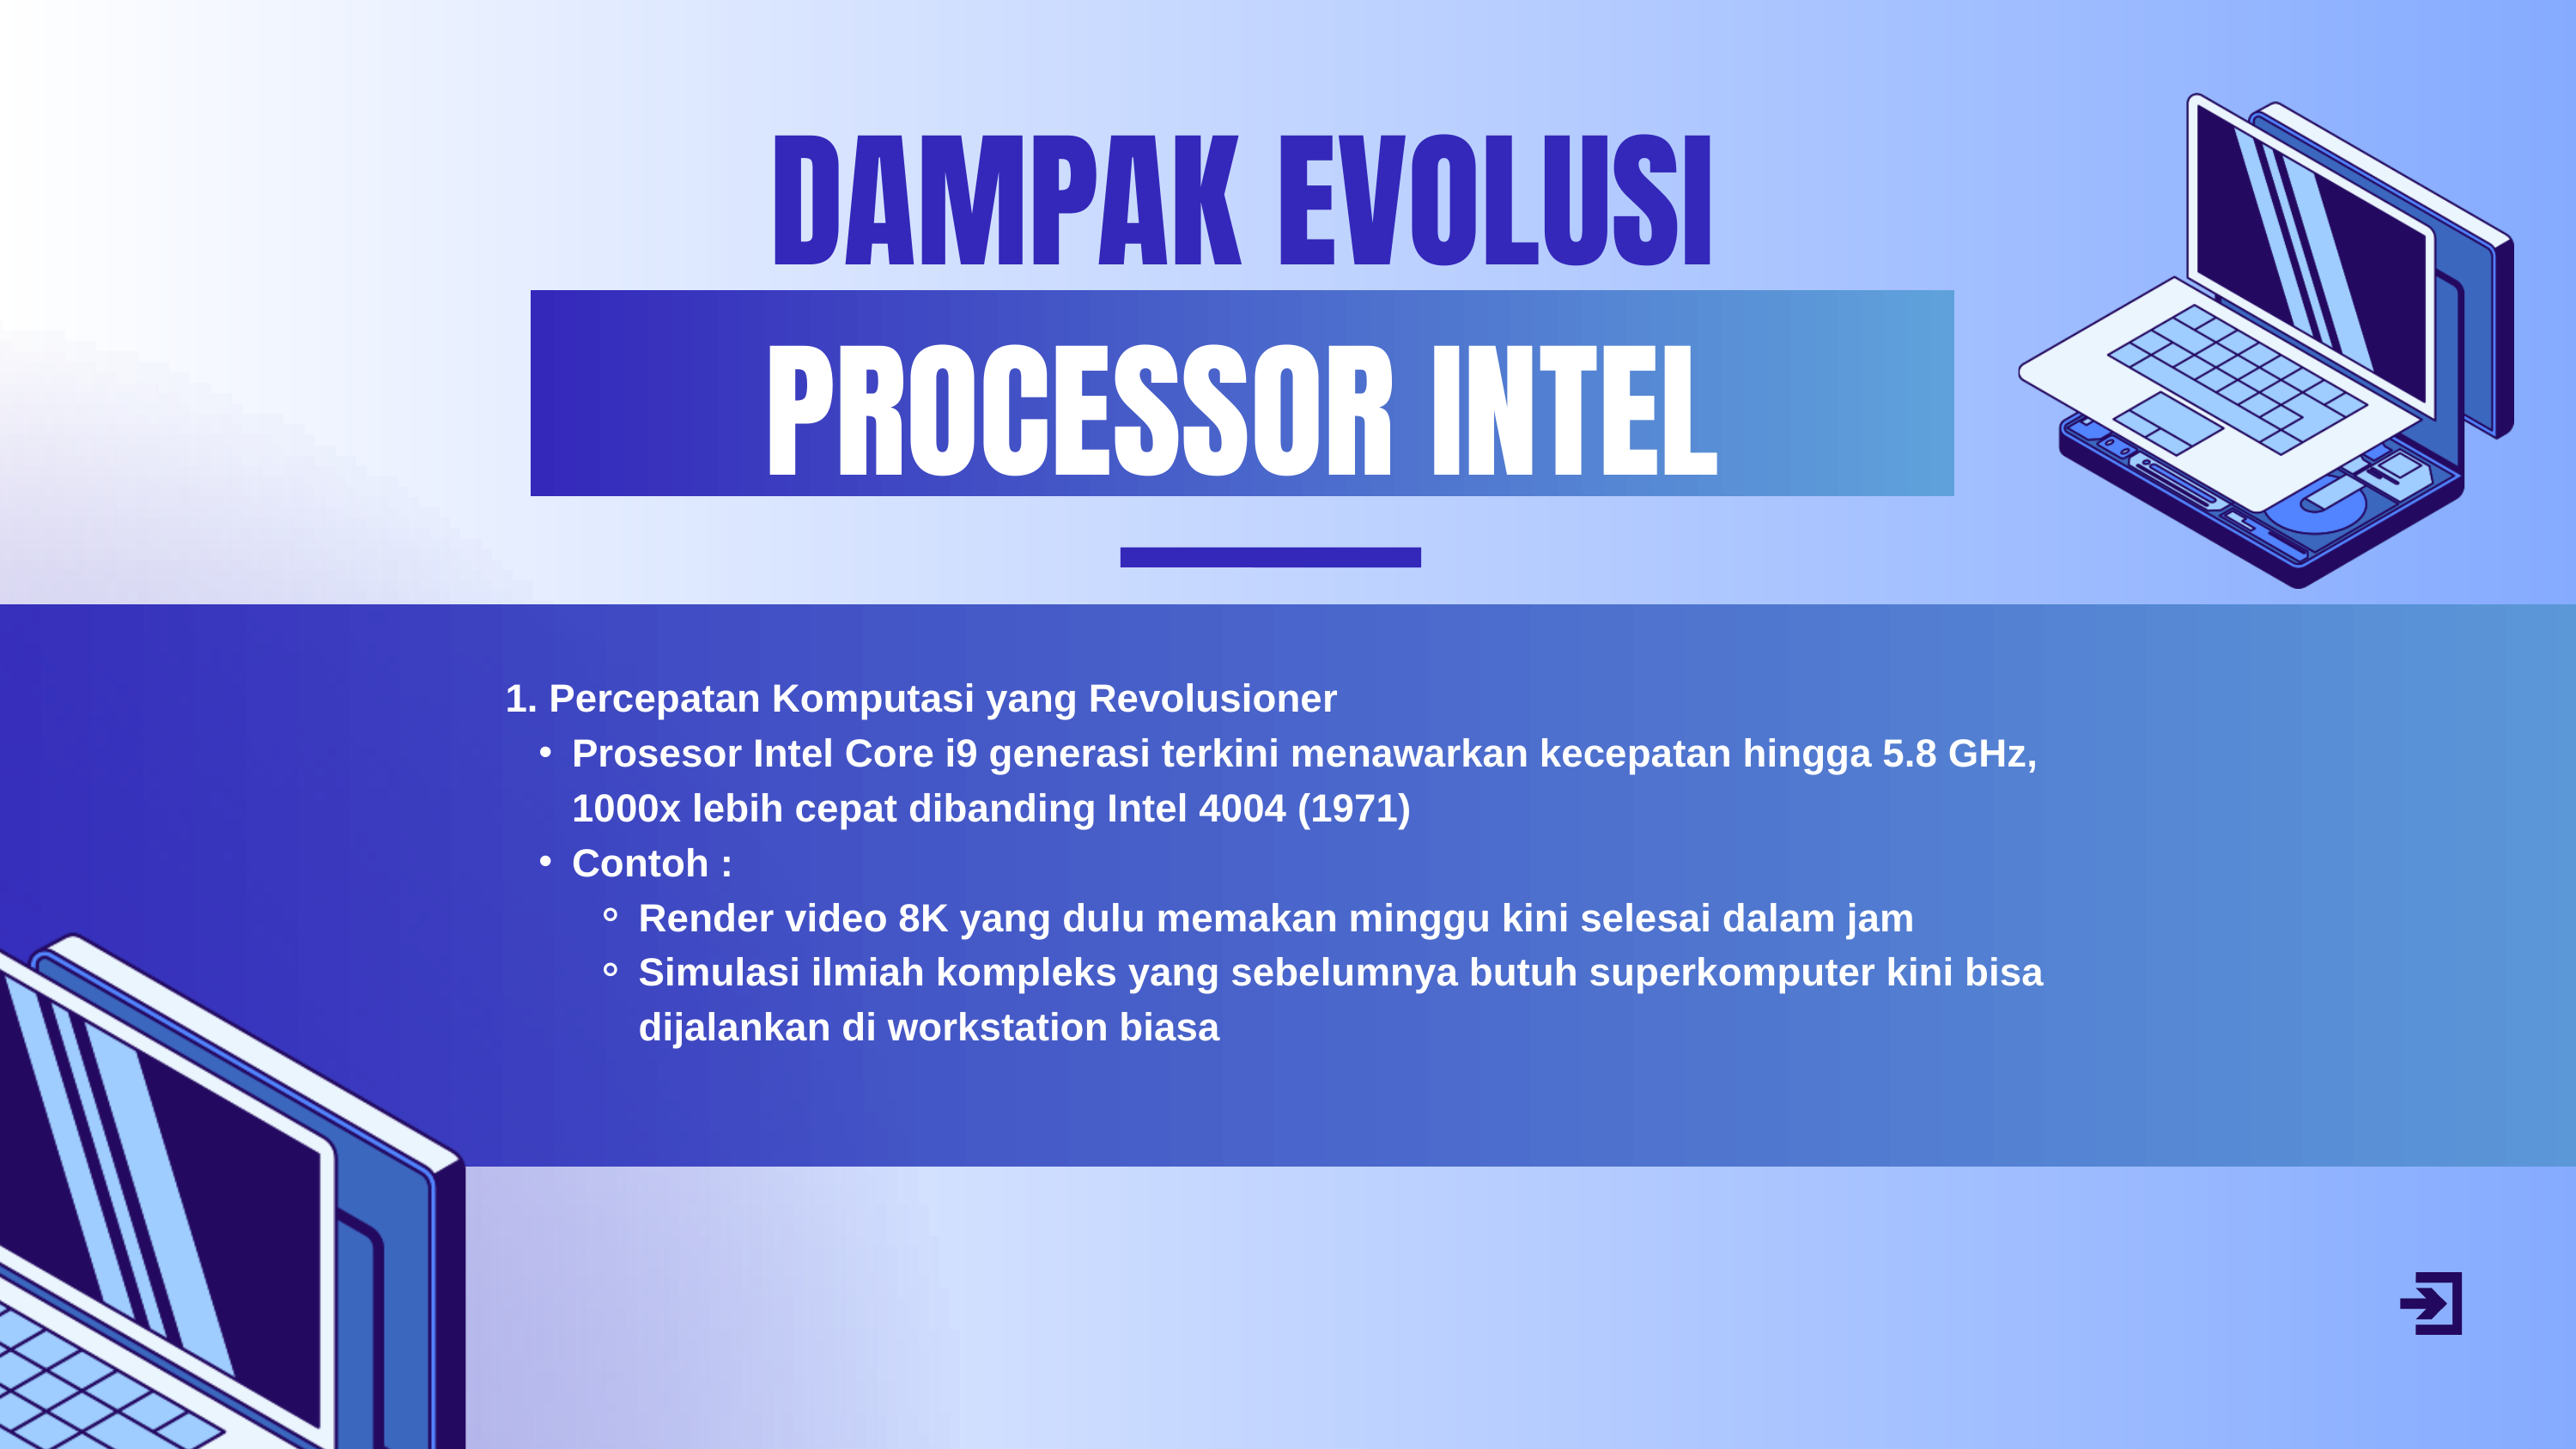

DAMPAK EVOLUSI
PROCESSOR INTEL

1. Percepatan Komputasi yang Revolusioner
Prosesor Intel Core i9 generasi terkini menawarkan kecepatan hingga 5.8 GHz, 1000x lebih cepat dibanding Intel 4004 (1971)
Contoh :
Render video 8K yang dulu memakan minggu kini selesai dalam jam
Simulasi ilmiah kompleks yang sebelumnya butuh superkomputer kini bisa dijalankan di workstation biasa